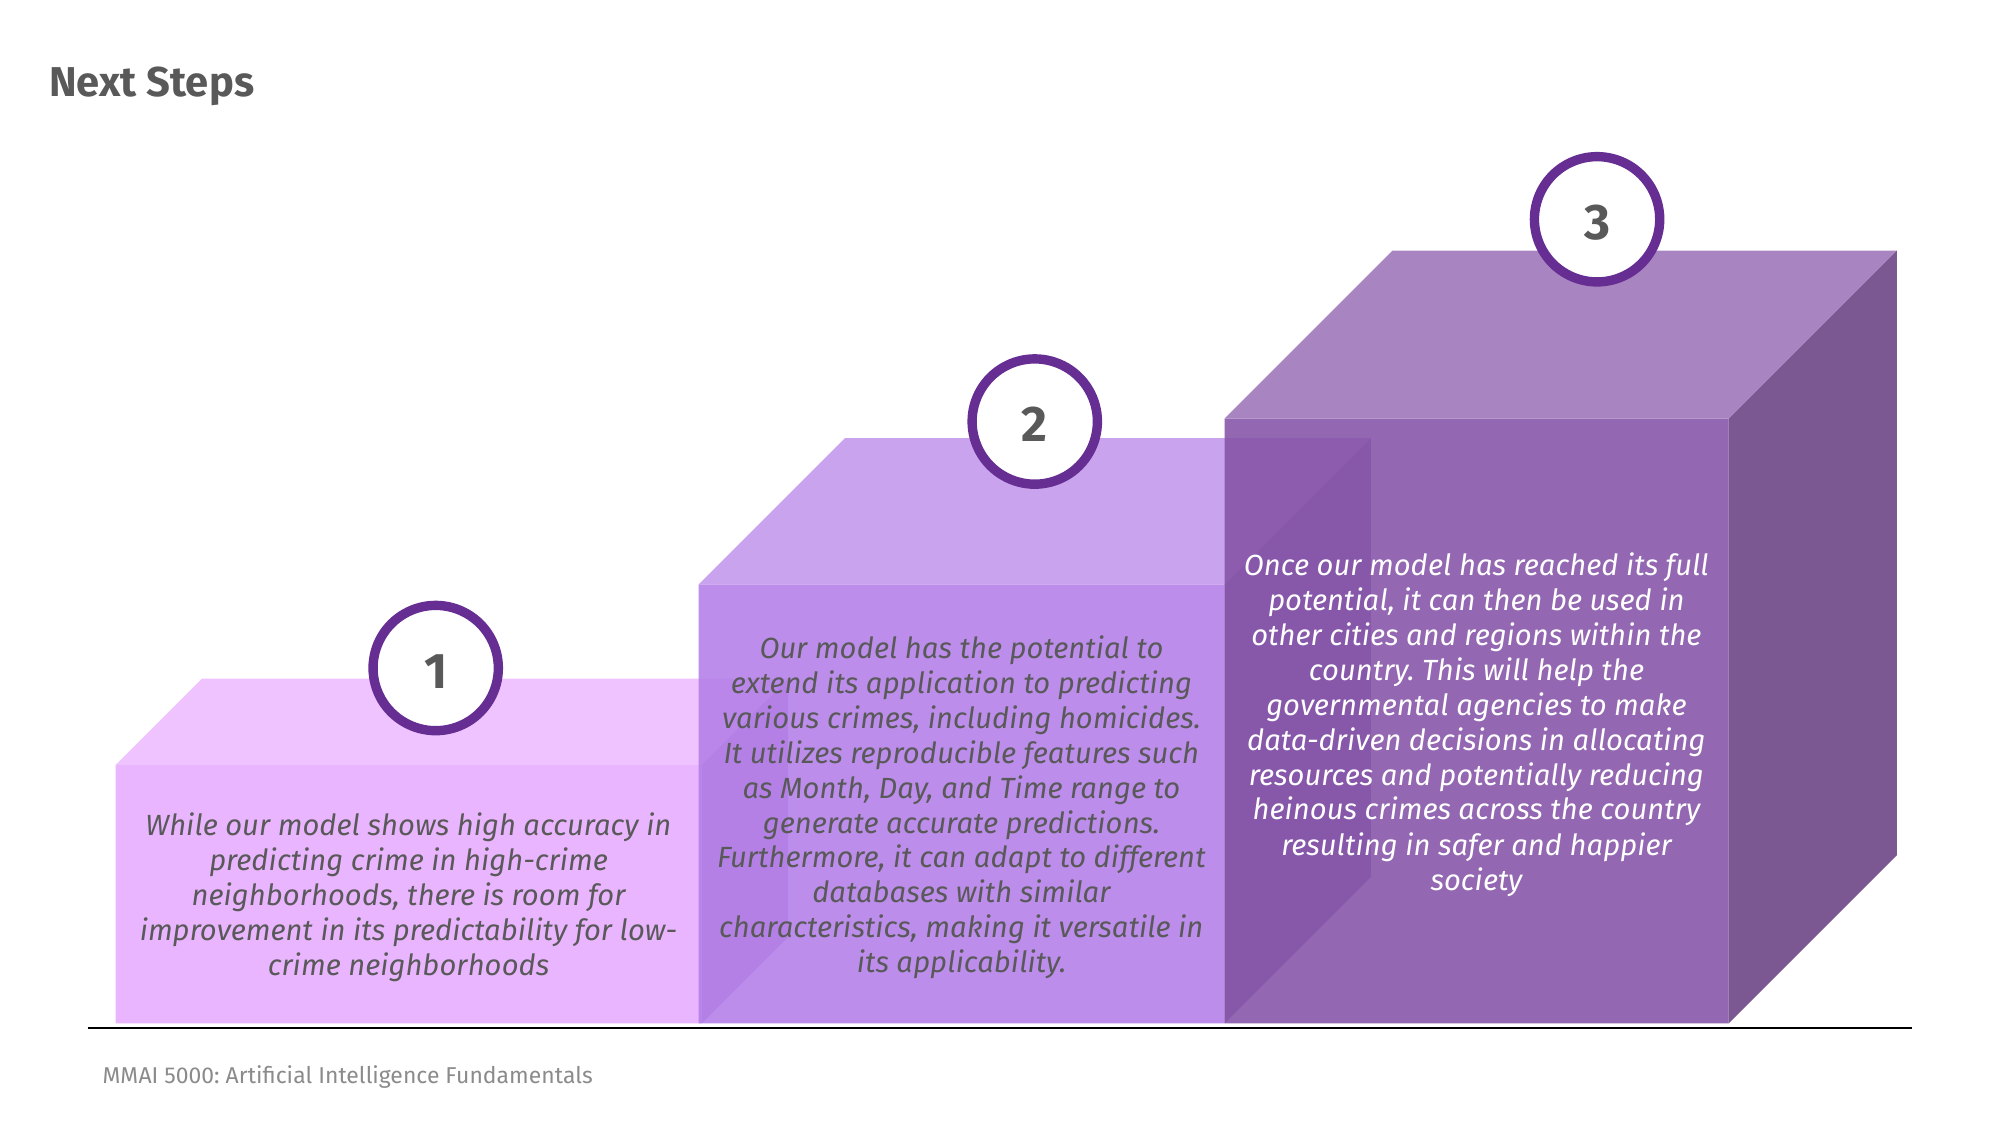

Next Steps
3
Once our model has reached its full potential, it can then be used in other cities and regions within the country. This will help the governmental agencies to make data-driven decisions in allocating resources and potentially reducing heinous crimes across the country resulting in safer and happier society
2
Our model has the potential to extend its application to predicting various crimes, including homicides. It utilizes reproducible features such as Month, Day, and Time range to generate accurate predictions. Furthermore, it can adapt to different databases with similar characteristics, making it versatile in its applicability.
1
While our model shows high accuracy in predicting crime in high-crime neighborhoods, there is room for improvement in its predictability for low-crime neighborhoods